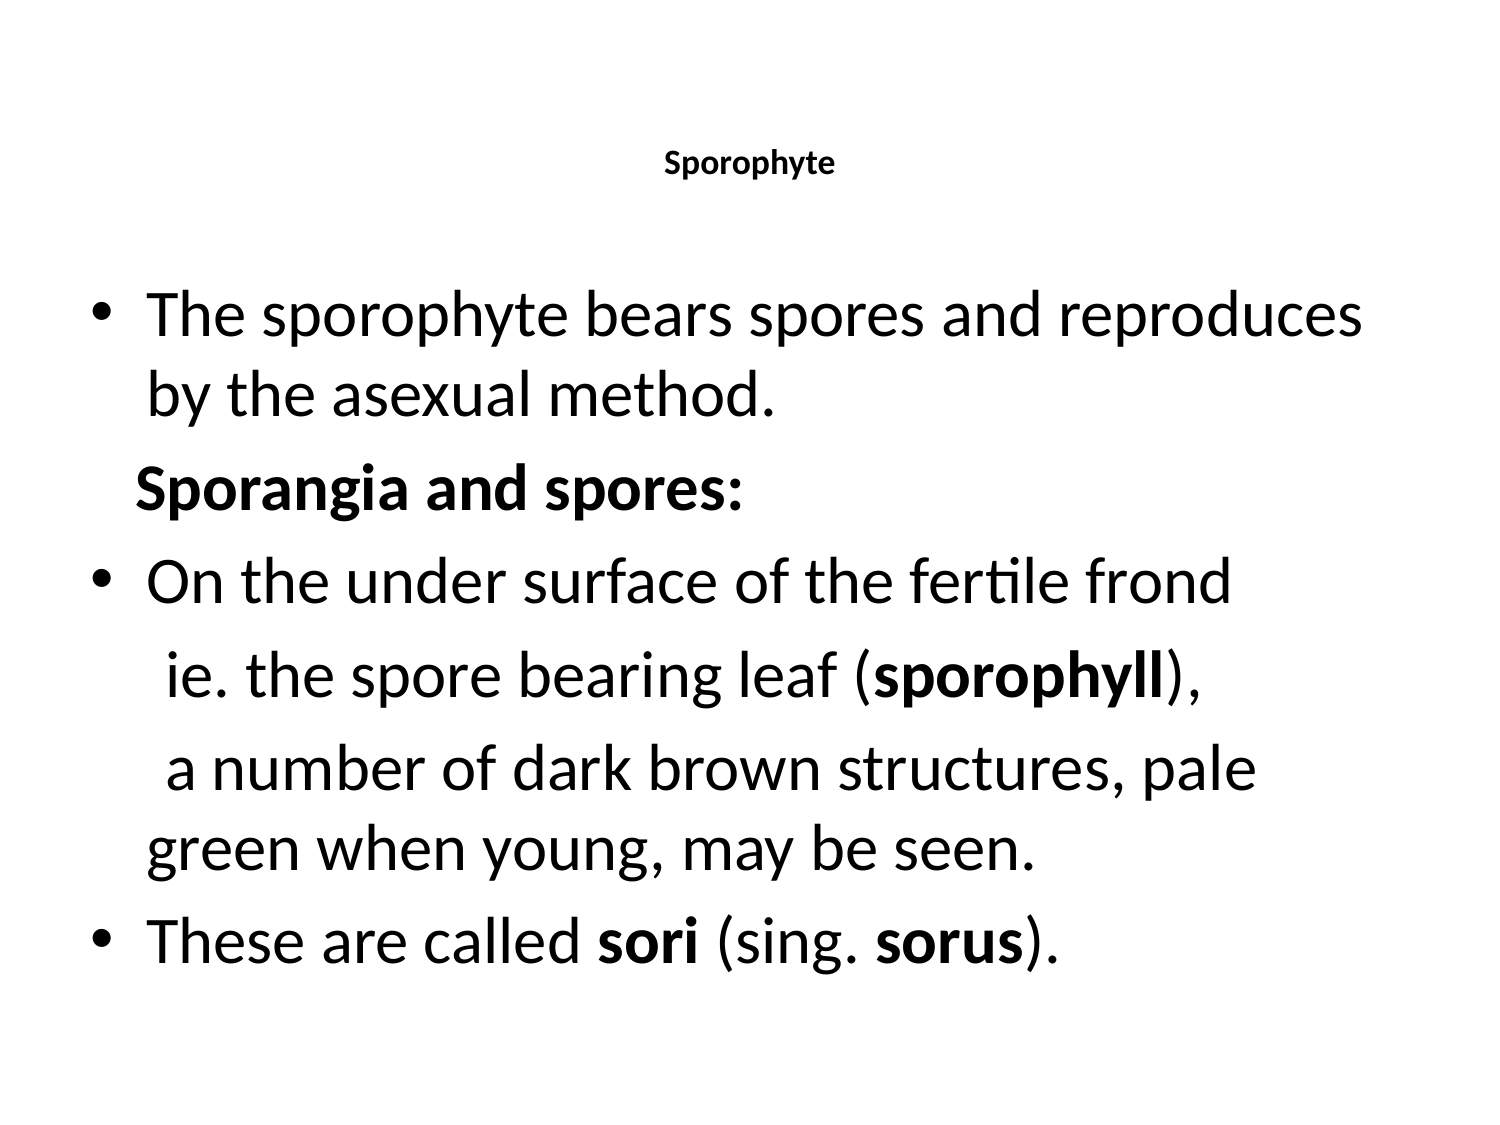

# Sporophyte
The sporophyte bears spores and reproduces by the asexual method.
   Sporangia and spores:
On the under surface of the fertile frond
     ie. the spore bearing leaf (sporophyll),
     a number of dark brown structures, pale green when young, may be seen.
These are called sori (sing. sorus).